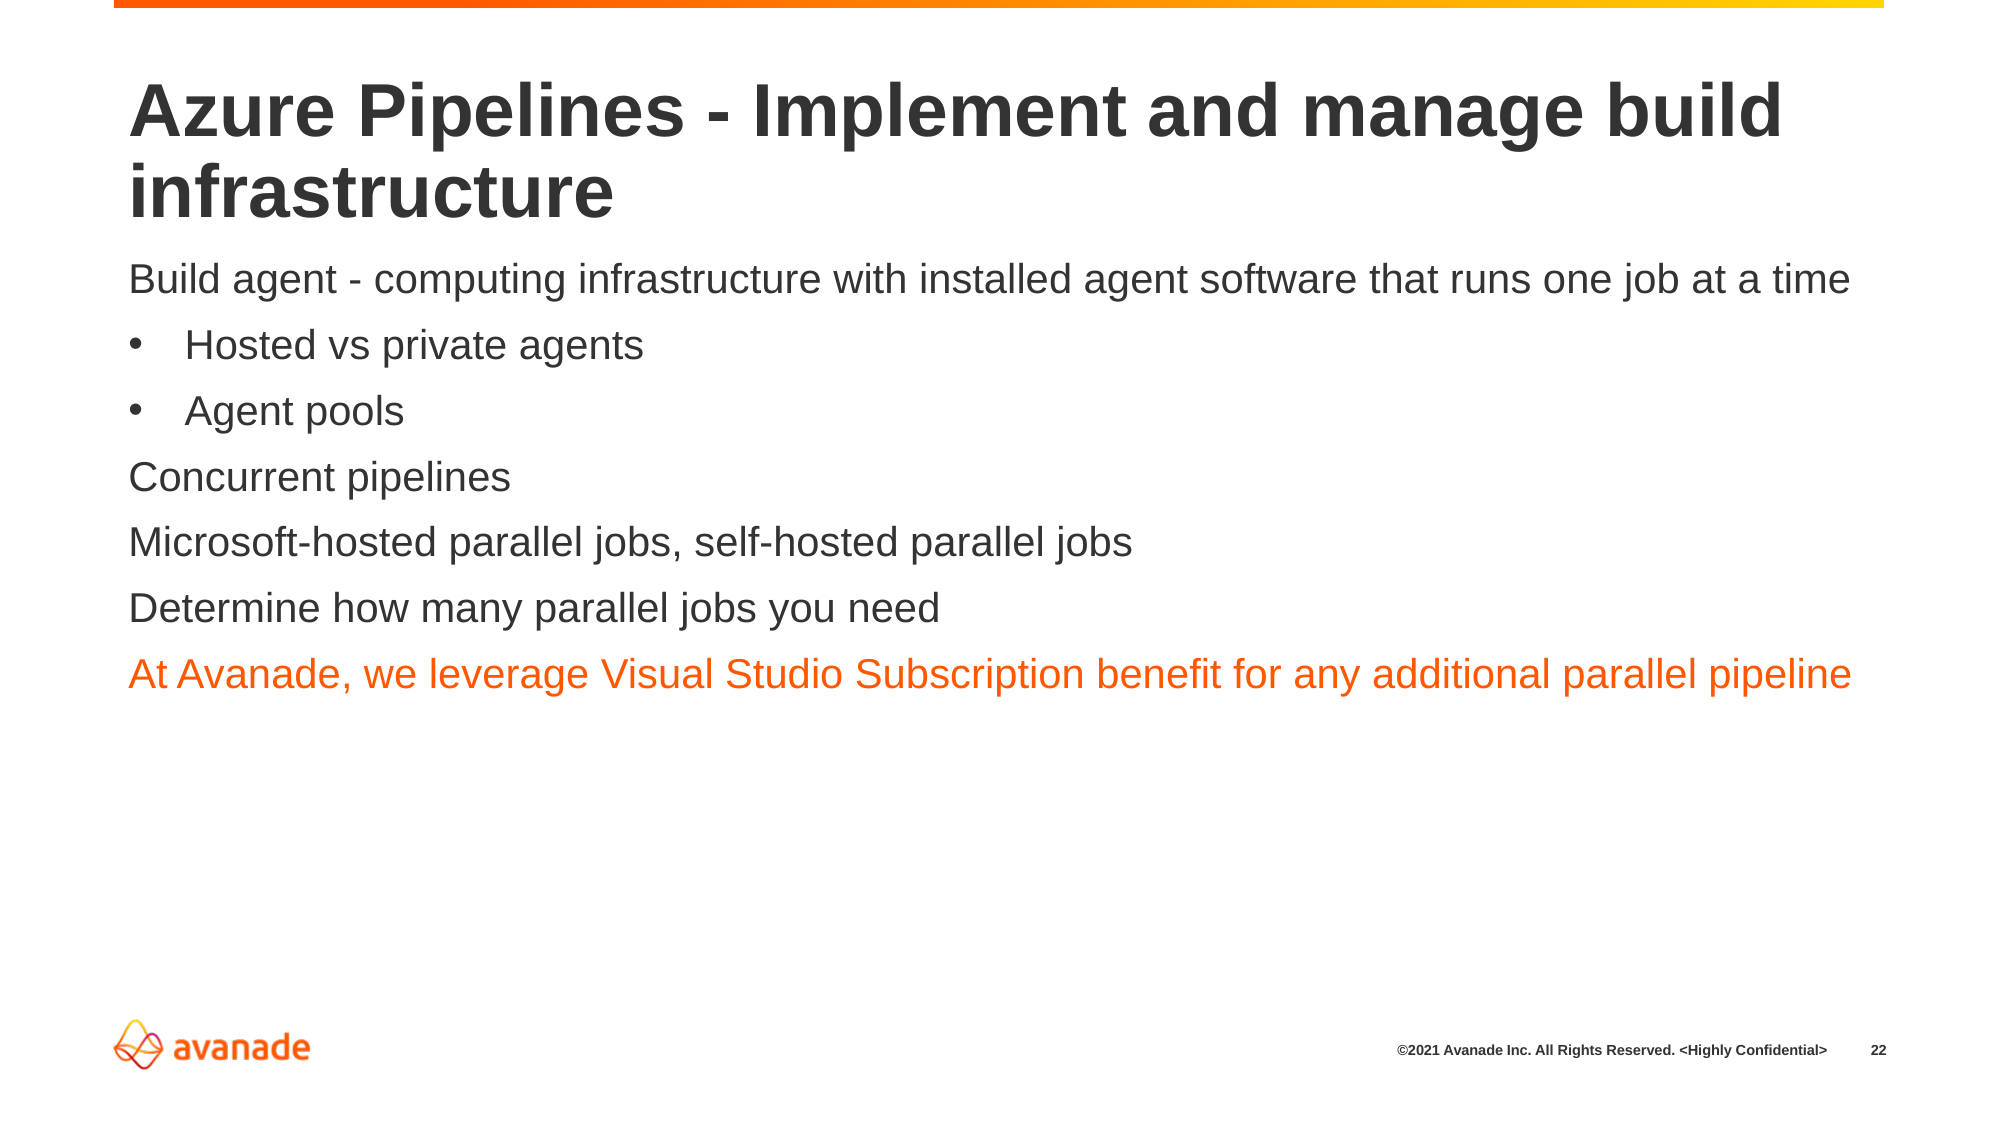

# Azure Pipelines - Implement and manage build infrastructure
Build agent - computing infrastructure with installed agent software that runs one job at a time
Hosted vs private agents
Agent pools
Concurrent pipelines
Microsoft-hosted parallel jobs, self-hosted parallel jobs
Determine how many parallel jobs you need
At Avanade, we leverage Visual Studio Subscription benefit for any additional parallel pipeline